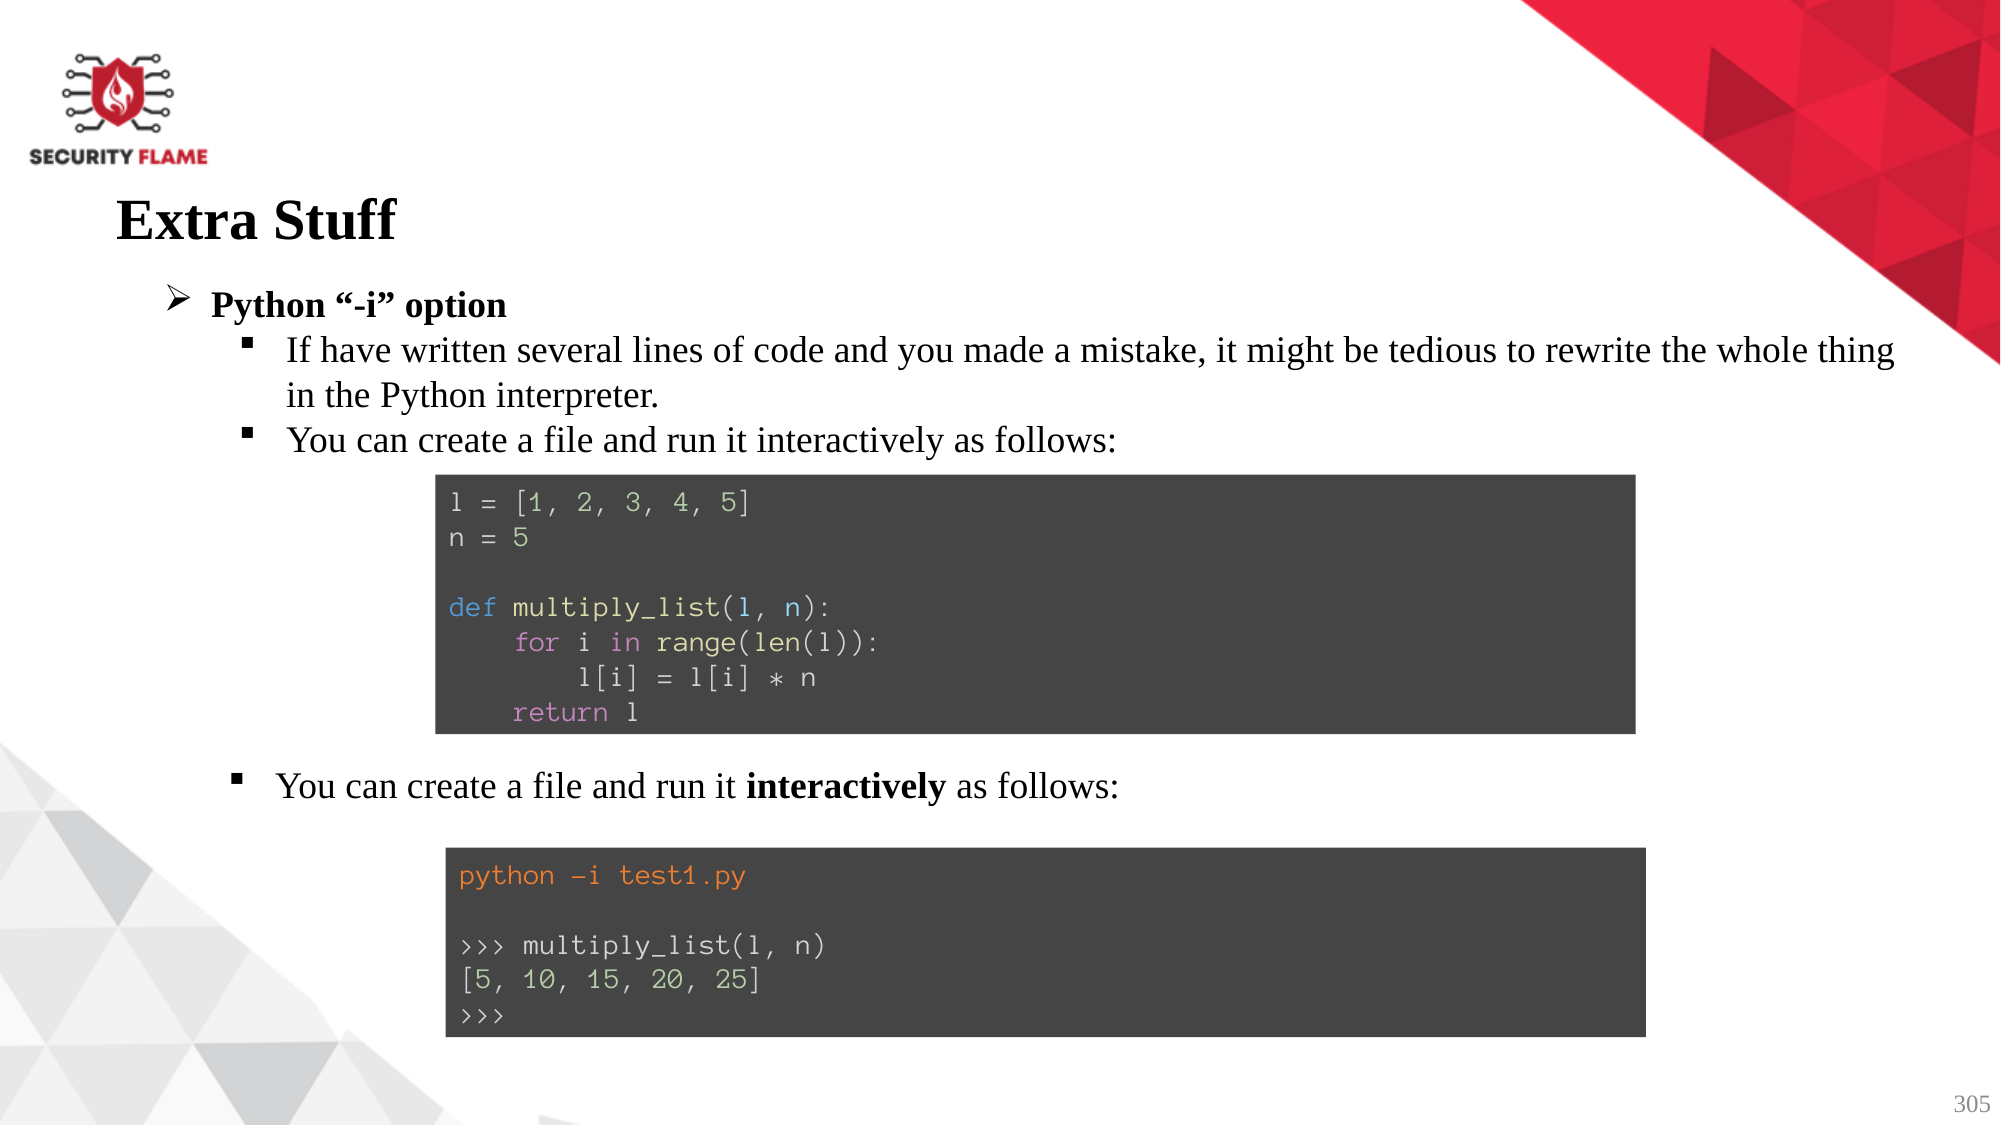

Extra Stuff
Python “-i” option
If have written several lines of code and you made a mistake, it might be tedious to rewrite the whole thing in the Python interpreter.
You can create a file and run it interactively as follows:
l = [1, 2, 3, 4, 5]
n = 5
def multiply_list(l, n):
    for i in range(len(l)):
        l[i] = l[i] * n
    return l
You can create a file and run it interactively as follows:
python -i test1.py

>>> multiply_list(l, n)
[5, 10, 15, 20, 25]
>>>
305